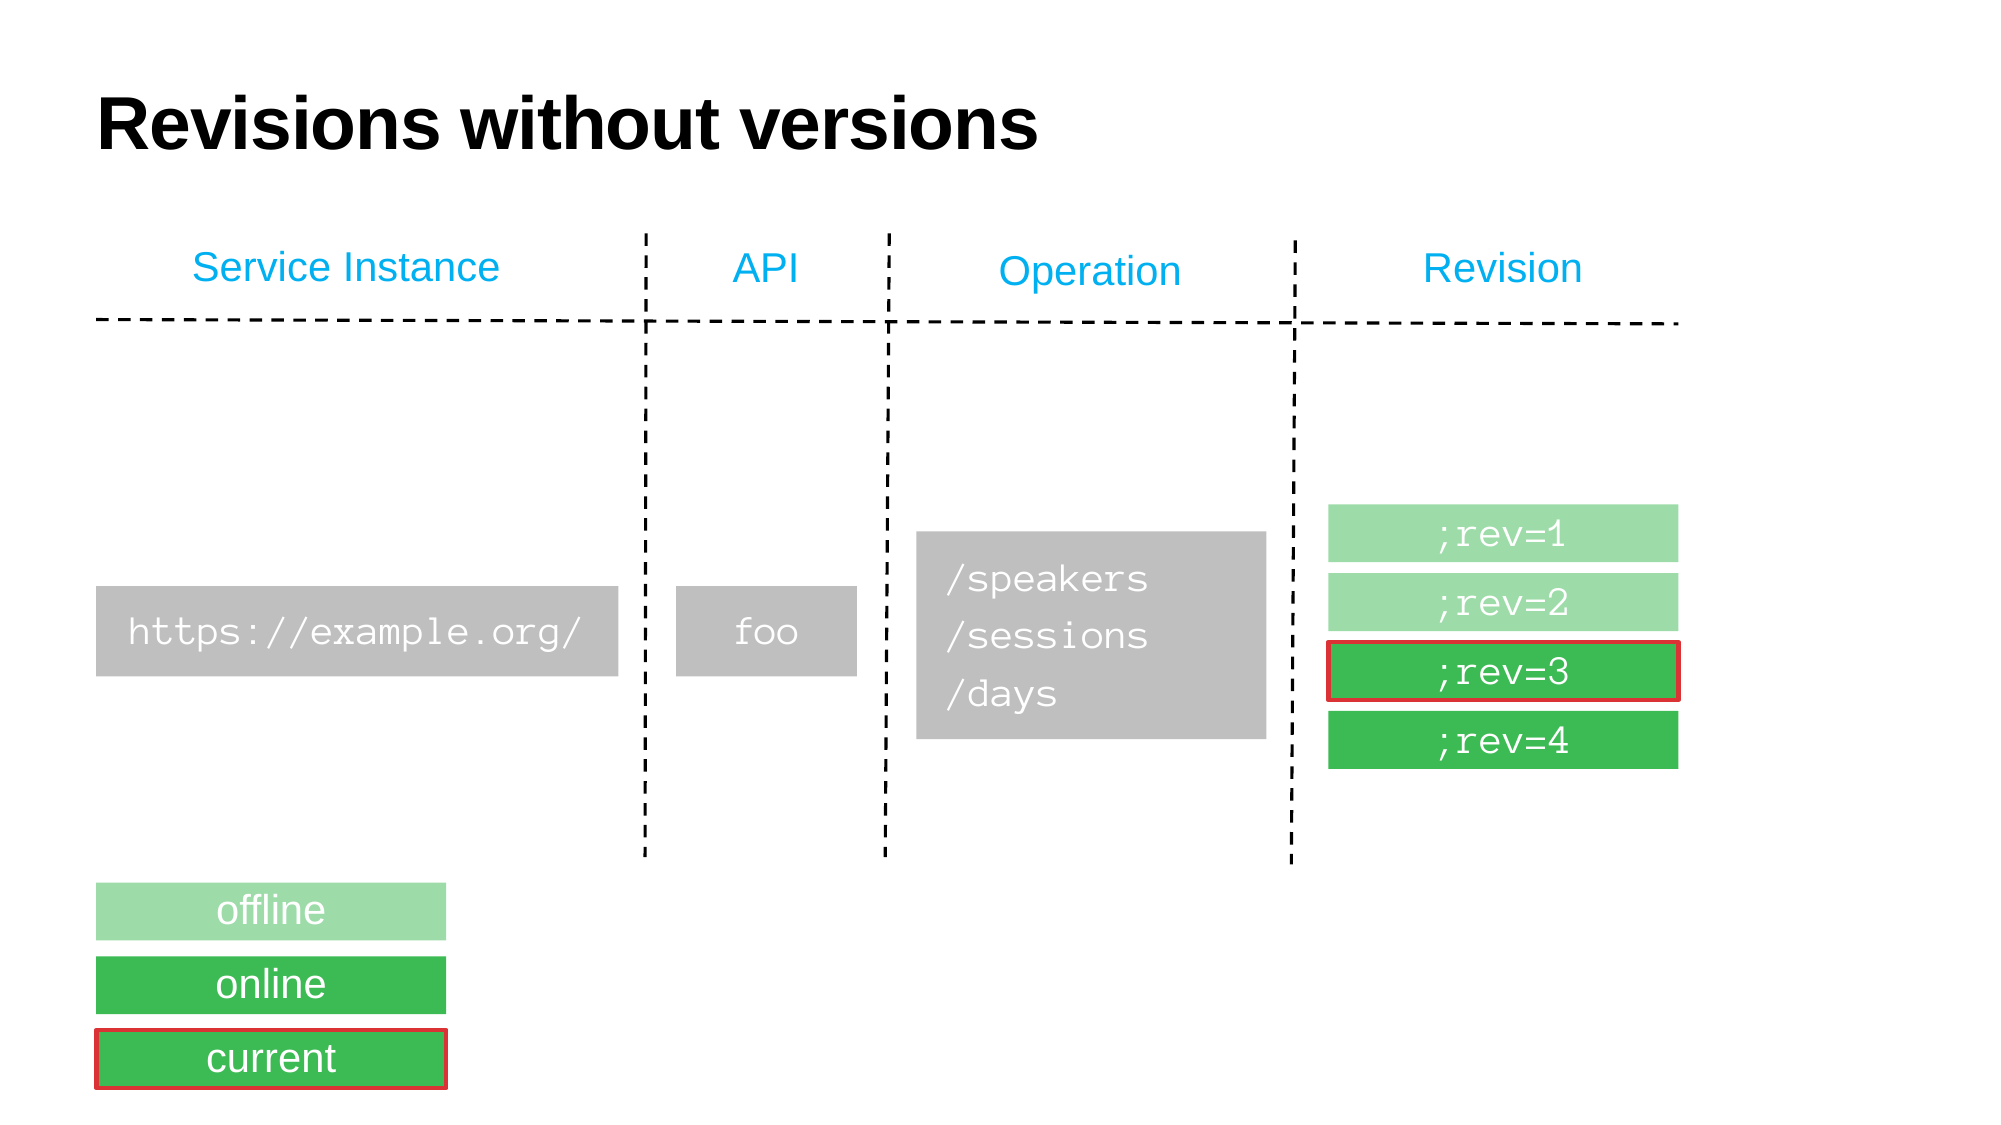

# Revisions without versions
Service Instance
API
Revision
Operation
;rev=1
/speakers
/sessions
/days
;rev=2
https://example.org/
foo
;rev=3
;rev=4
offline
online
current